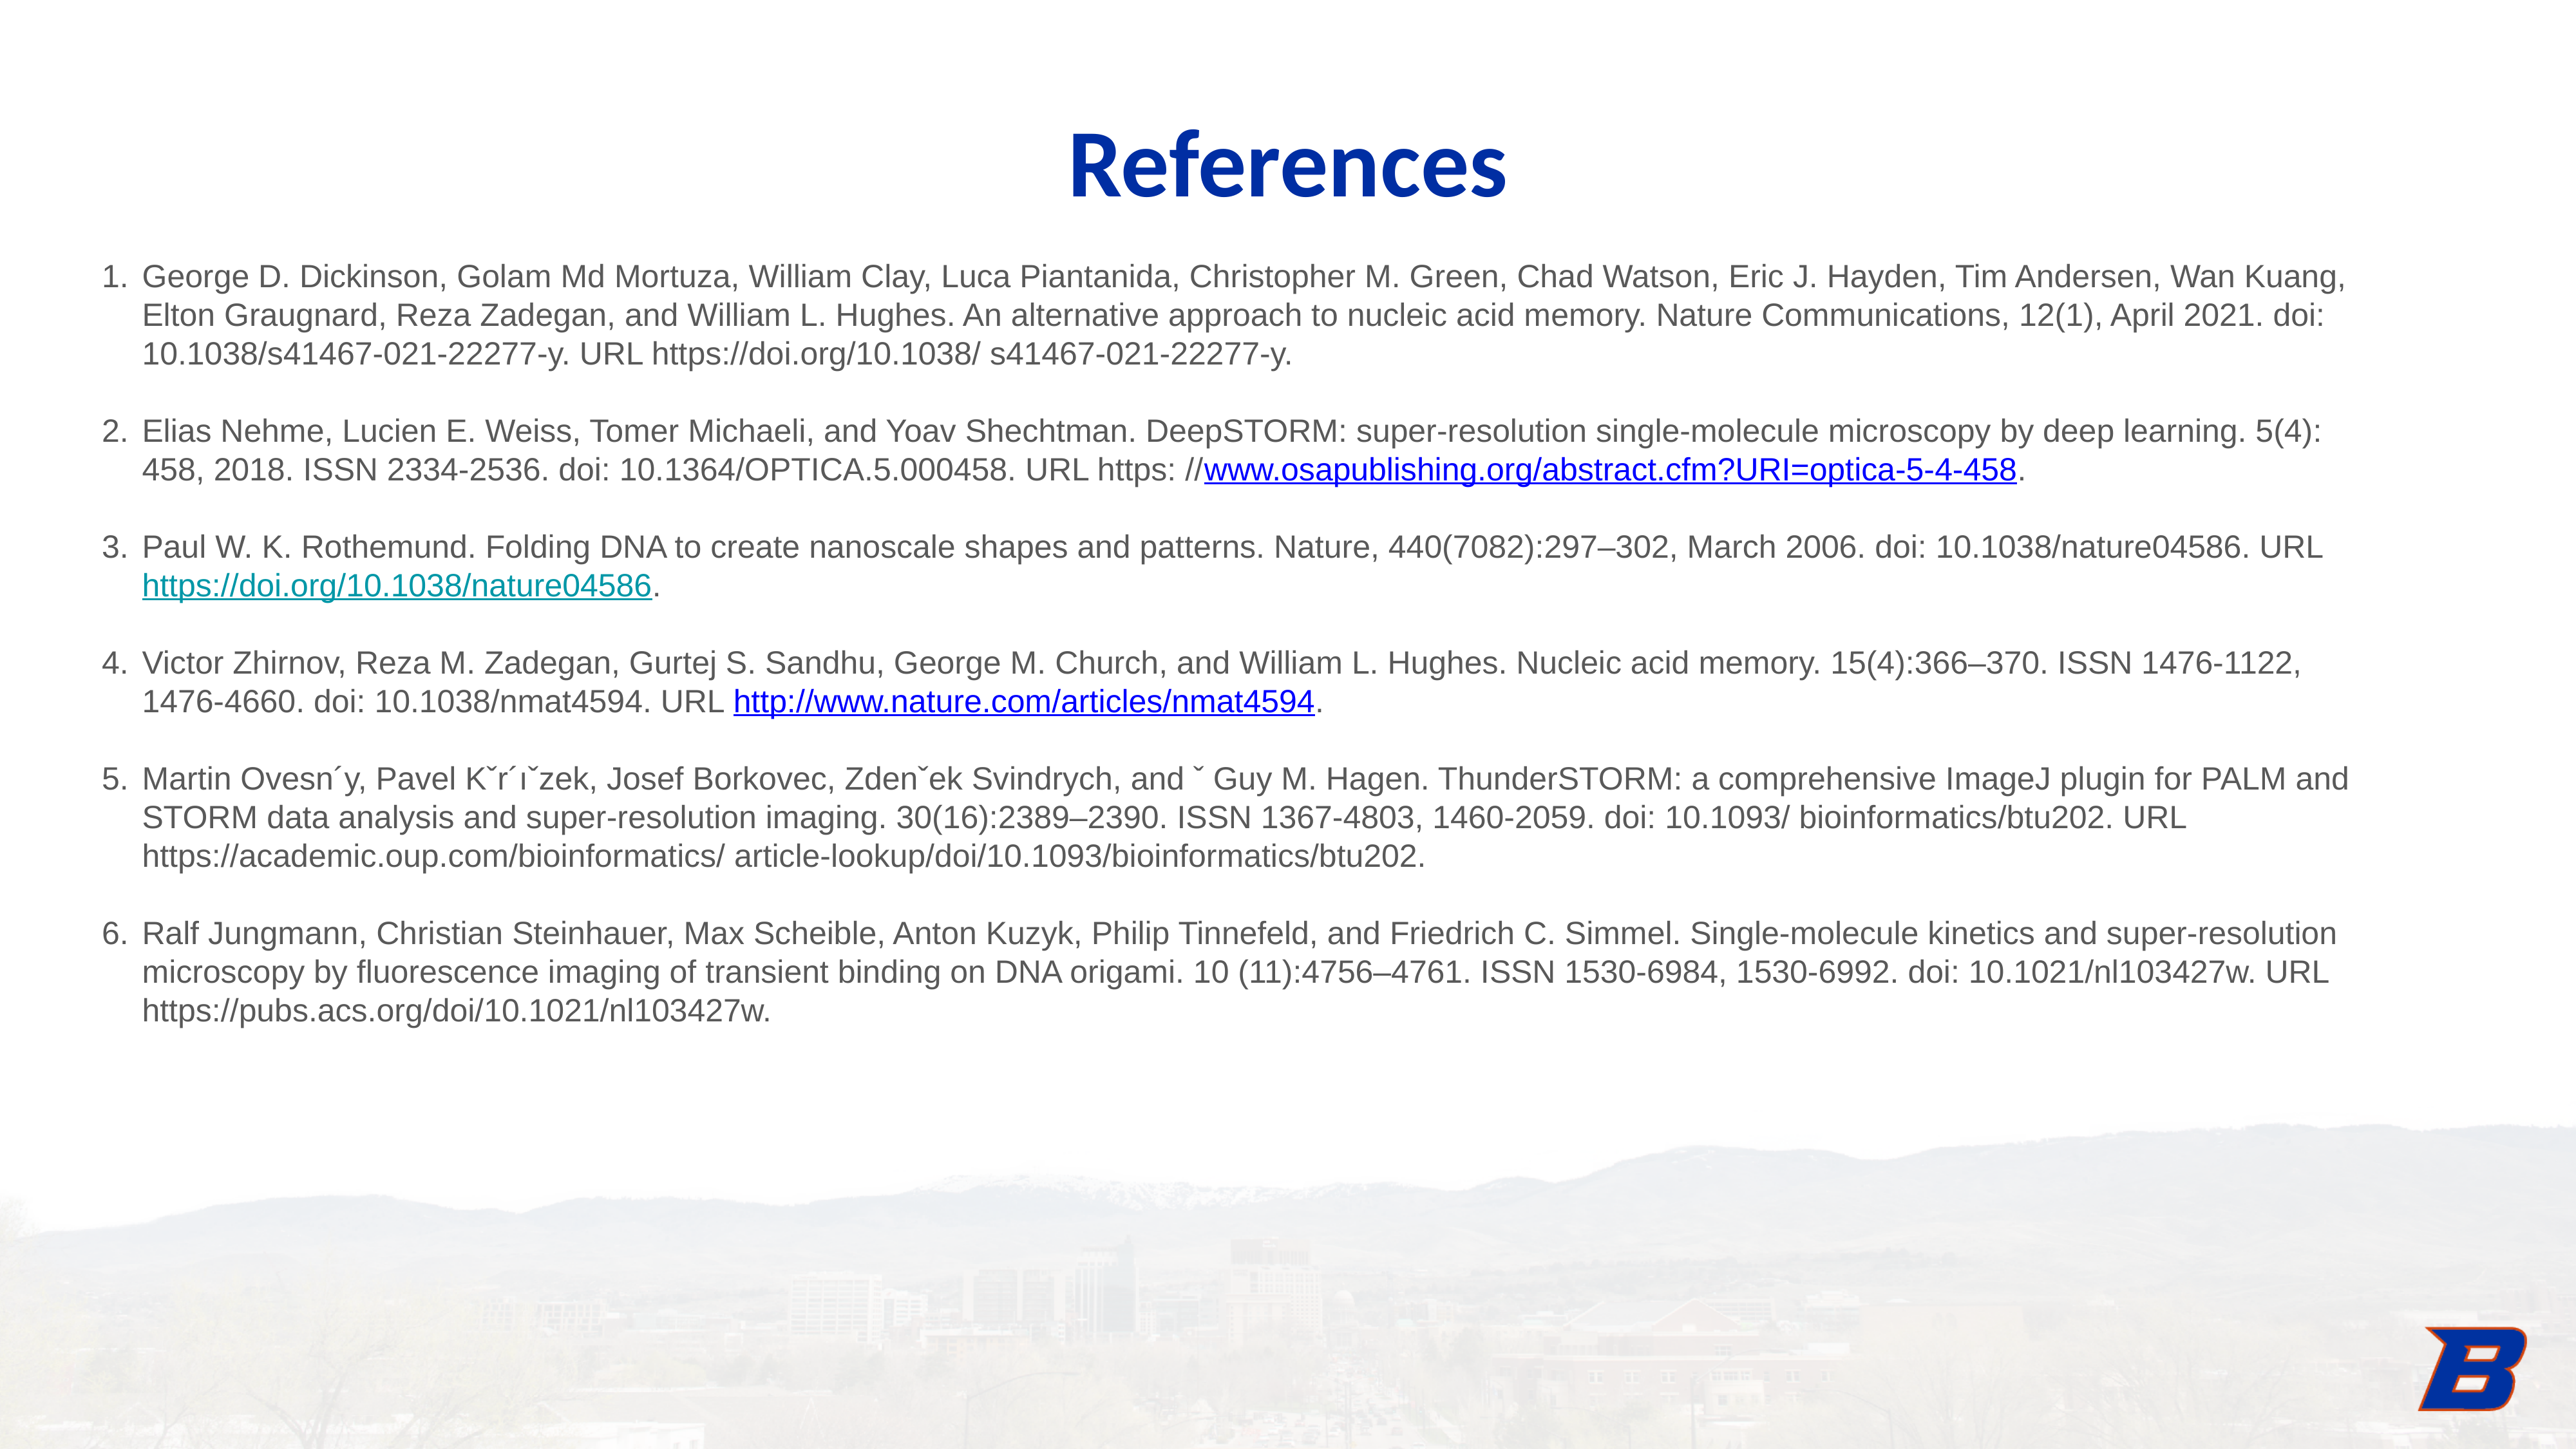

References
George D. Dickinson, Golam Md Mortuza, William Clay, Luca Piantanida, Christopher M. Green, Chad Watson, Eric J. Hayden, Tim Andersen, Wan Kuang, Elton Graugnard, Reza Zadegan, and William L. Hughes. An alternative approach to nucleic acid memory. Nature Communications, 12(1), April 2021. doi: 10.1038/s41467-021-22277-y. URL https://doi.org/10.1038/ s41467-021-22277-y.

Elias Nehme, Lucien E. Weiss, Tomer Michaeli, and Yoav Shechtman. DeepSTORM: super-resolution single-molecule microscopy by deep learning. 5(4): 458, 2018. ISSN 2334-2536. doi: 10.1364/OPTICA.5.000458. URL https: //www.osapublishing.org/abstract.cfm?URI=optica-5-4-458.

Paul W. K. Rothemund. Folding DNA to create nanoscale shapes and patterns. Nature, 440(7082):297–302, March 2006. doi: 10.1038/nature04586. URL https://doi.org/10.1038/nature04586.

Victor Zhirnov, Reza M. Zadegan, Gurtej S. Sandhu, George M. Church, and William L. Hughes. Nucleic acid memory. 15(4):366–370. ISSN 1476-1122,
1476-4660. doi: 10.1038/nmat4594. URL http://www.nature.com/articles/nmat4594.

Martin Ovesn´y, Pavel Kˇr´ıˇzek, Josef Borkovec, Zdenˇek Svindrych, and ˇ Guy M. Hagen. ThunderSTORM: a comprehensive ImageJ plugin for PALM and STORM data analysis and super-resolution imaging. 30(16):2389–2390. ISSN 1367-4803, 1460-2059. doi: 10.1093/ bioinformatics/btu202. URL https://academic.oup.com/bioinformatics/ article-lookup/doi/10.1093/bioinformatics/btu202.

Ralf Jungmann, Christian Steinhauer, Max Scheible, Anton Kuzyk, Philip Tinnefeld, and Friedrich C. Simmel. Single-molecule kinetics and super-resolution microscopy by fluorescence imaging of transient binding on DNA origami. 10 (11):4756–4761. ISSN 1530-6984, 1530-6992. doi: 10.1021/nl103427w. URL https://pubs.acs.org/doi/10.1021/nl103427w.

22